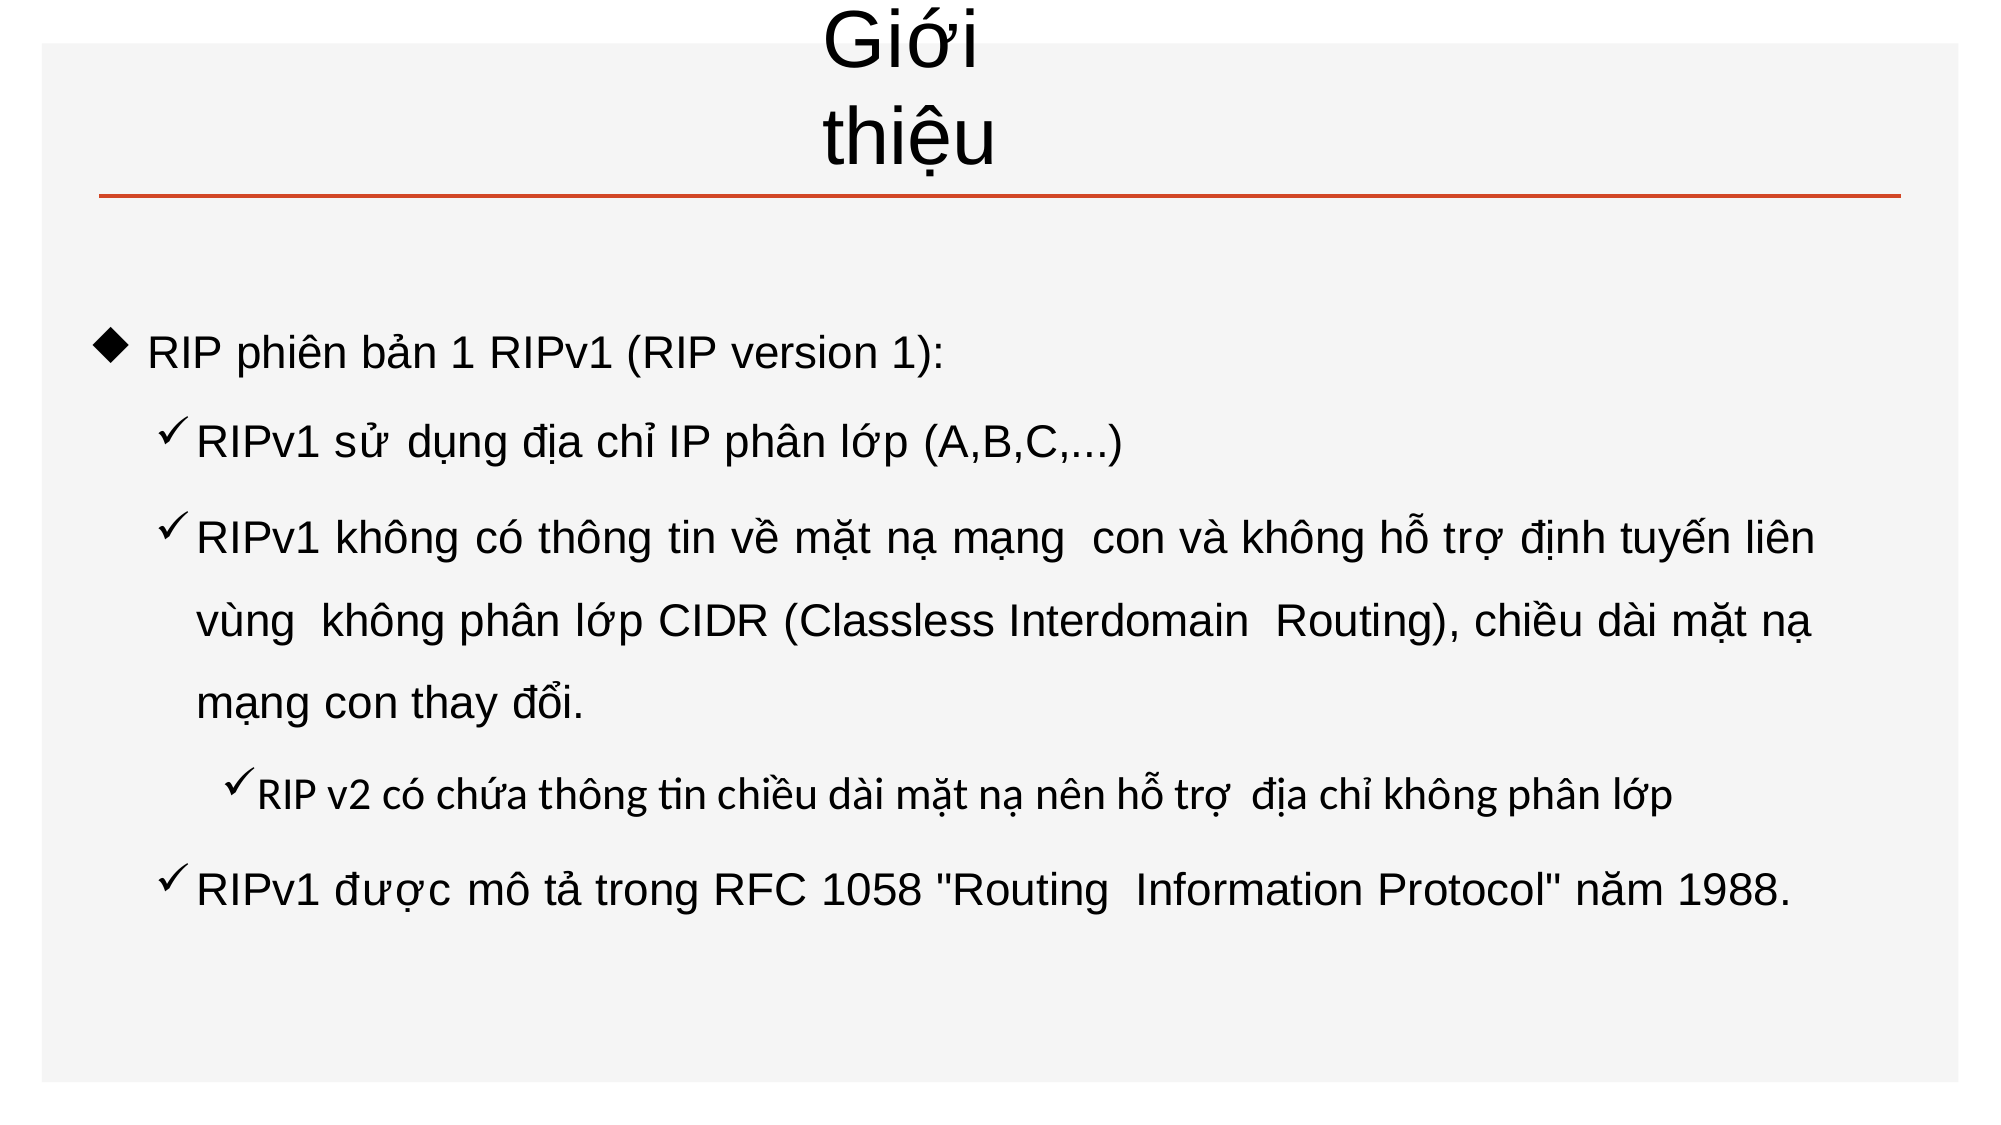

# Giới thiệu
RIP phiên bản 1 RIPv1 (RIP version 1):
RIPv1 sử dụng địa chỉ IP phân lớp (A,B,C,...)
RIPv1 không có thông tin về mặt nạ mạng  con và không hỗ trợ định tuyến liên vùng  không phân lớp CIDR (Classless Interdomain  Routing), chiều dài mặt nạ mạng con thay đổi.
RIP v2 có chứa thông tin chiều dài mặt nạ nên hỗ trợ  địa chỉ không phân lớp
RIPv1 được mô tả trong RFC 1058 "Routing  Information Protocol" năm 1988.